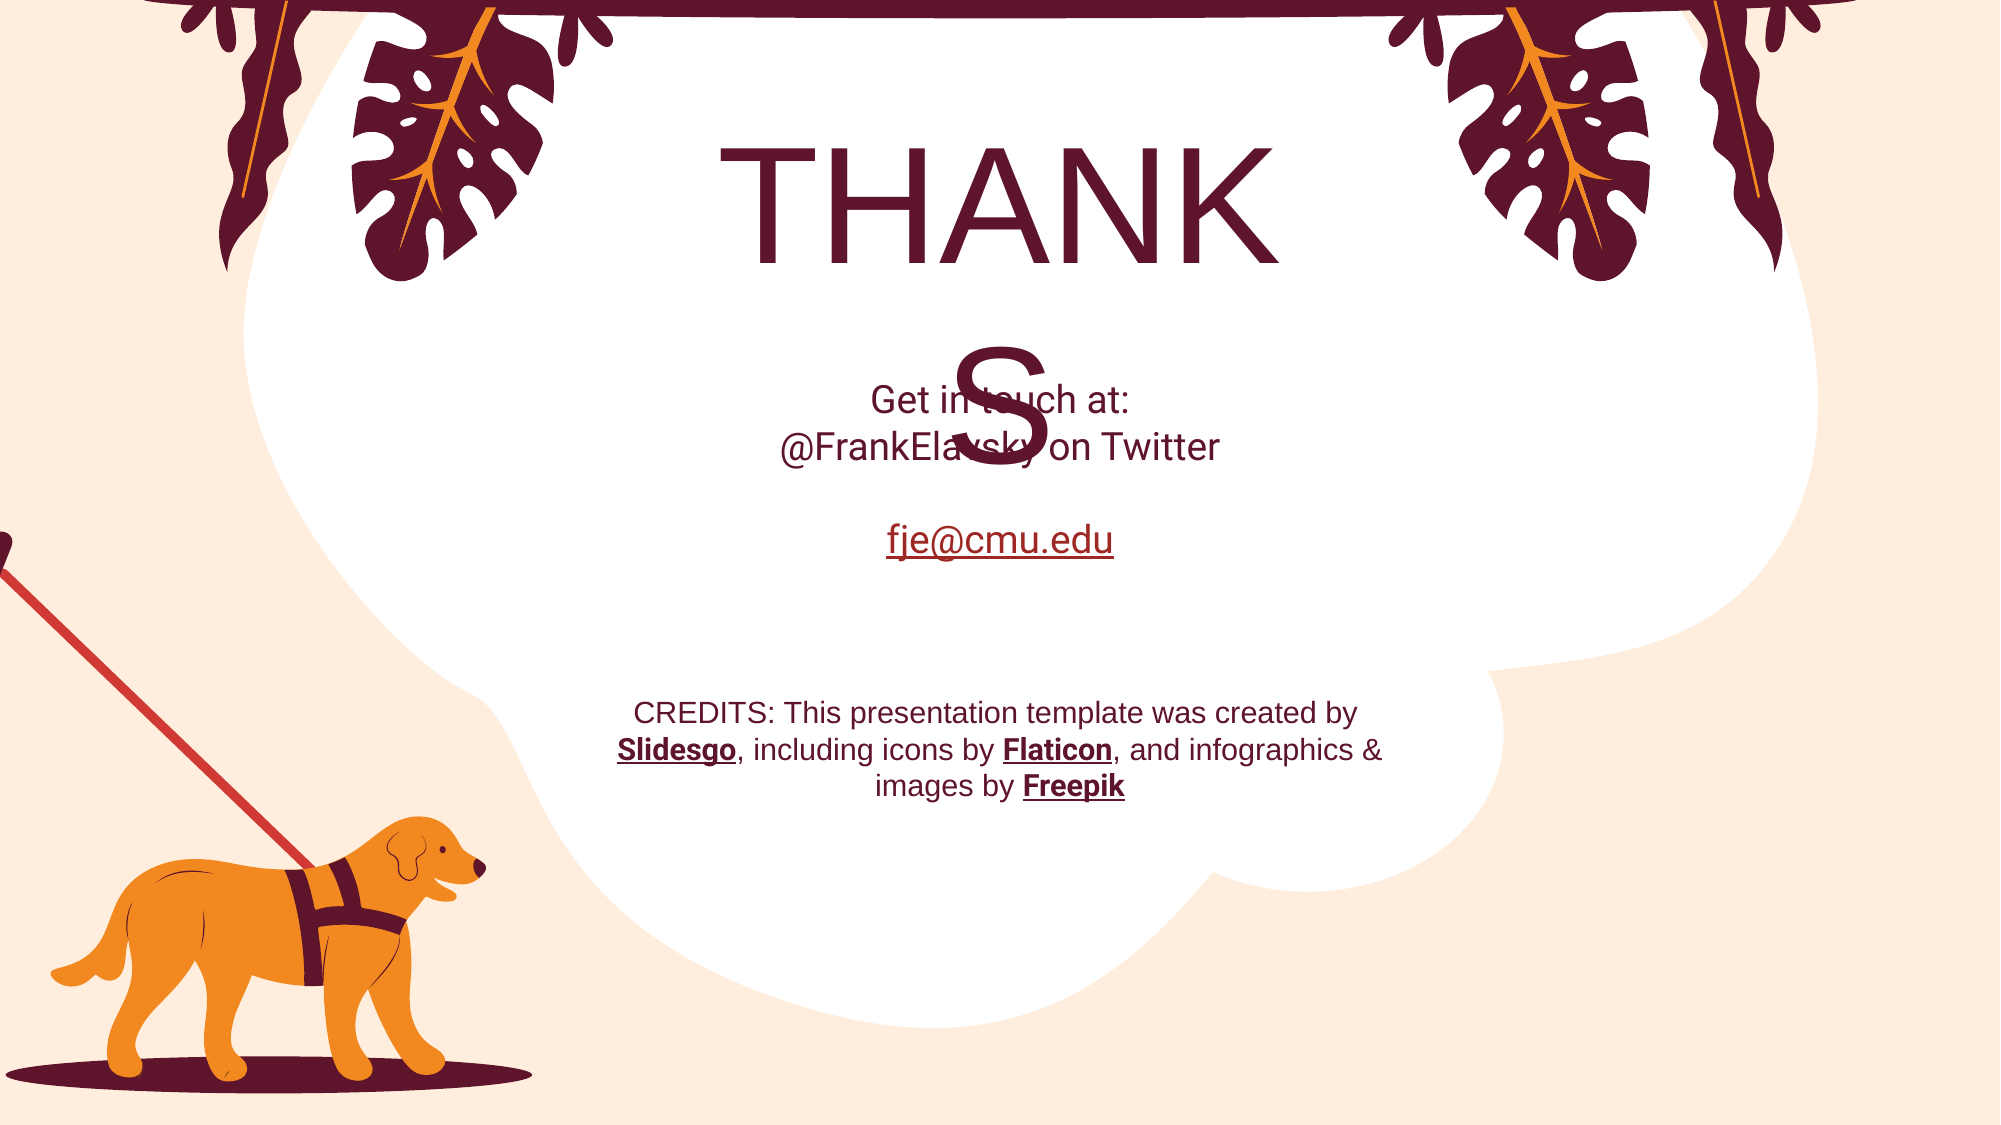

# THANKS
Get in touch at:
@FrankElavsky on Twitter

fje@cmu.edu